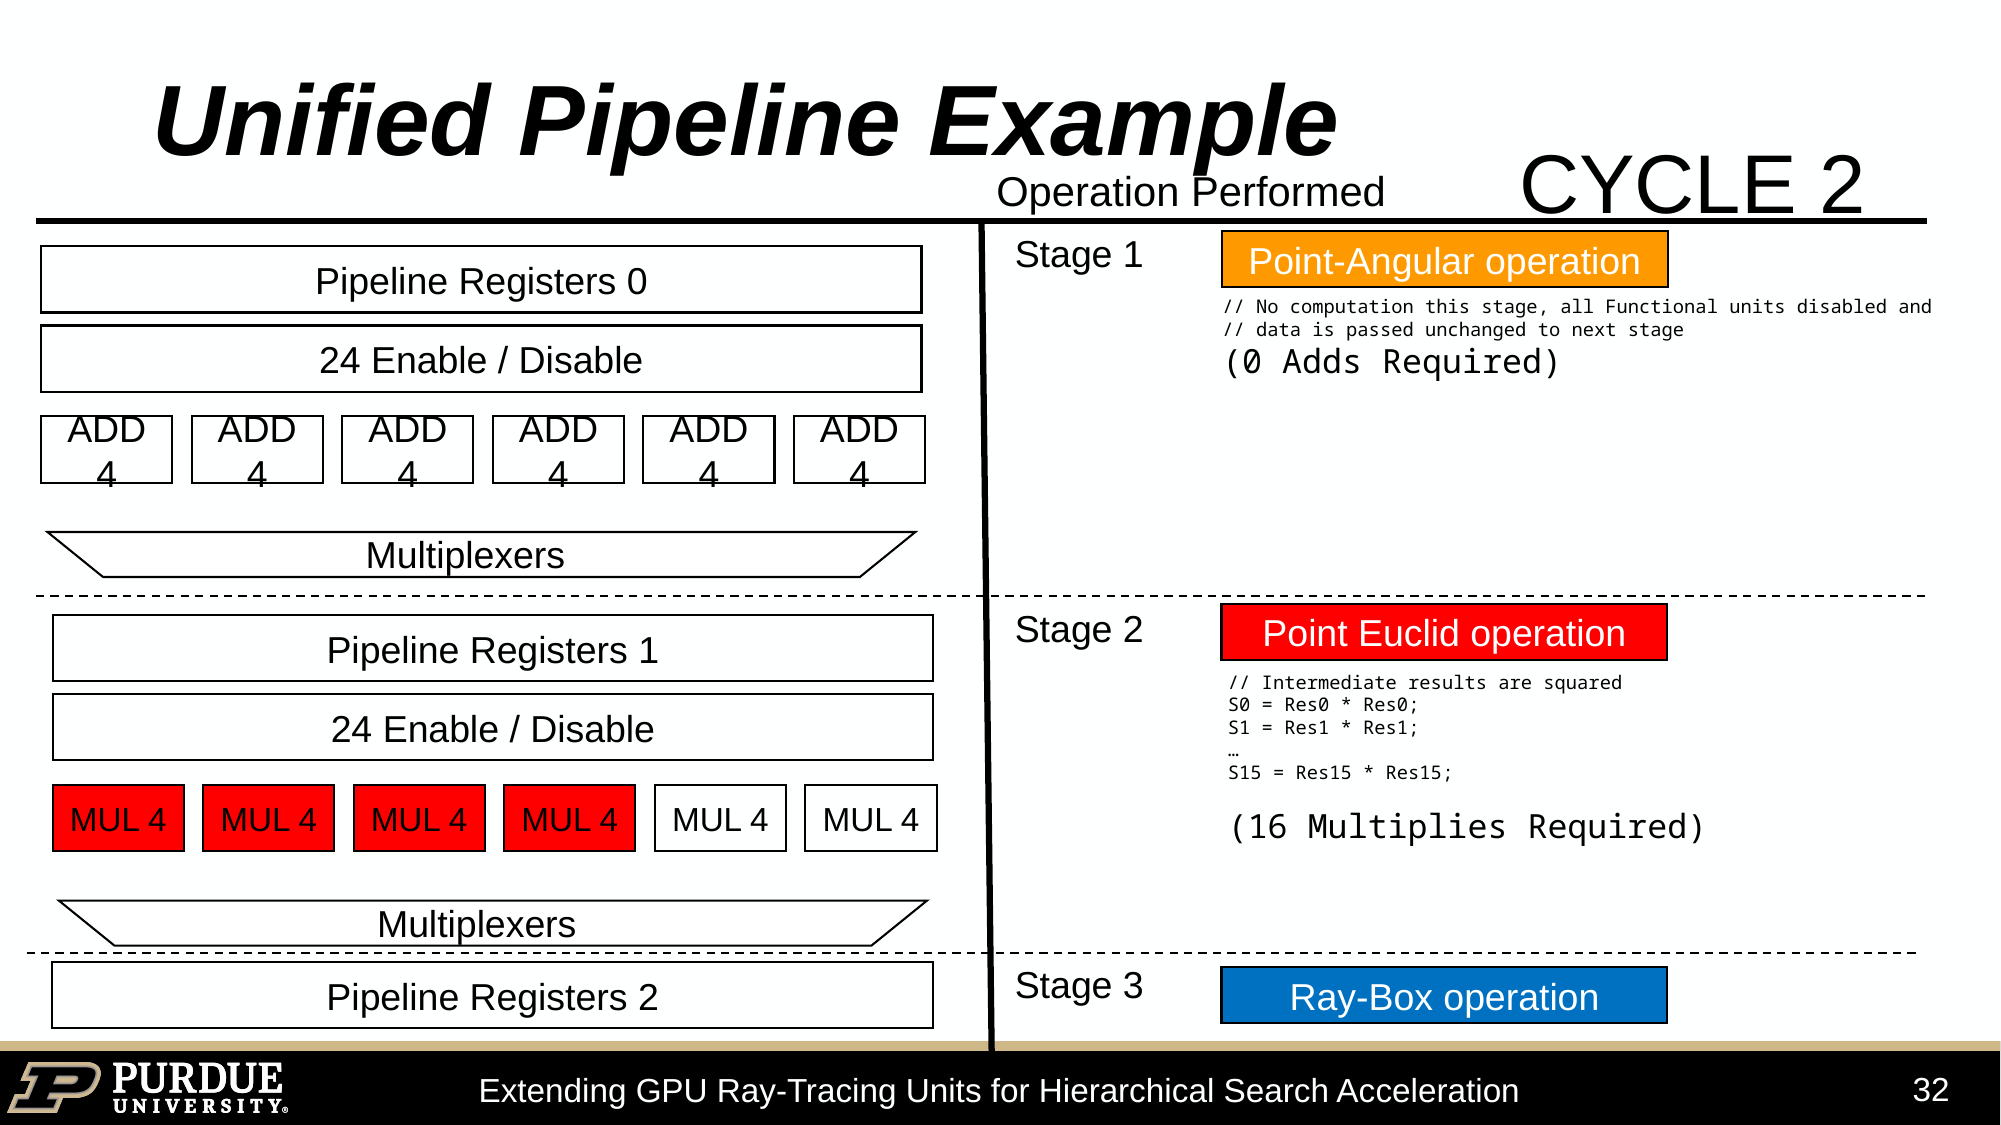

# Unified Pipeline Example
CYCLE 2
Operation Performed
Stage 1
Point-Angular operation
Pipeline Registers 0
// No computation this stage, all Functional units disabled and
// data is passed unchanged to next stage
(0 Adds Required)
24 Enable / Disable
ADD 4
ADD 4
ADD 4
ADD 4
ADD 4
ADD 4
Multiplexers

Stage 2
Point Euclid operation
Pipeline Registers 1
// Intermediate results are squared
S0 = Res0 * Res0;
S1 = Res1 * Res1;
…
S15 = Res15 * Res15;

(16 Multiplies Required)
24 Enable / Disable
MUL 4
MUL 4
MUL 4
MUL 4
MUL 4
MUL 4
Multiplexers

Stage 3
Pipeline Registers 2
Ray-Box operation
32